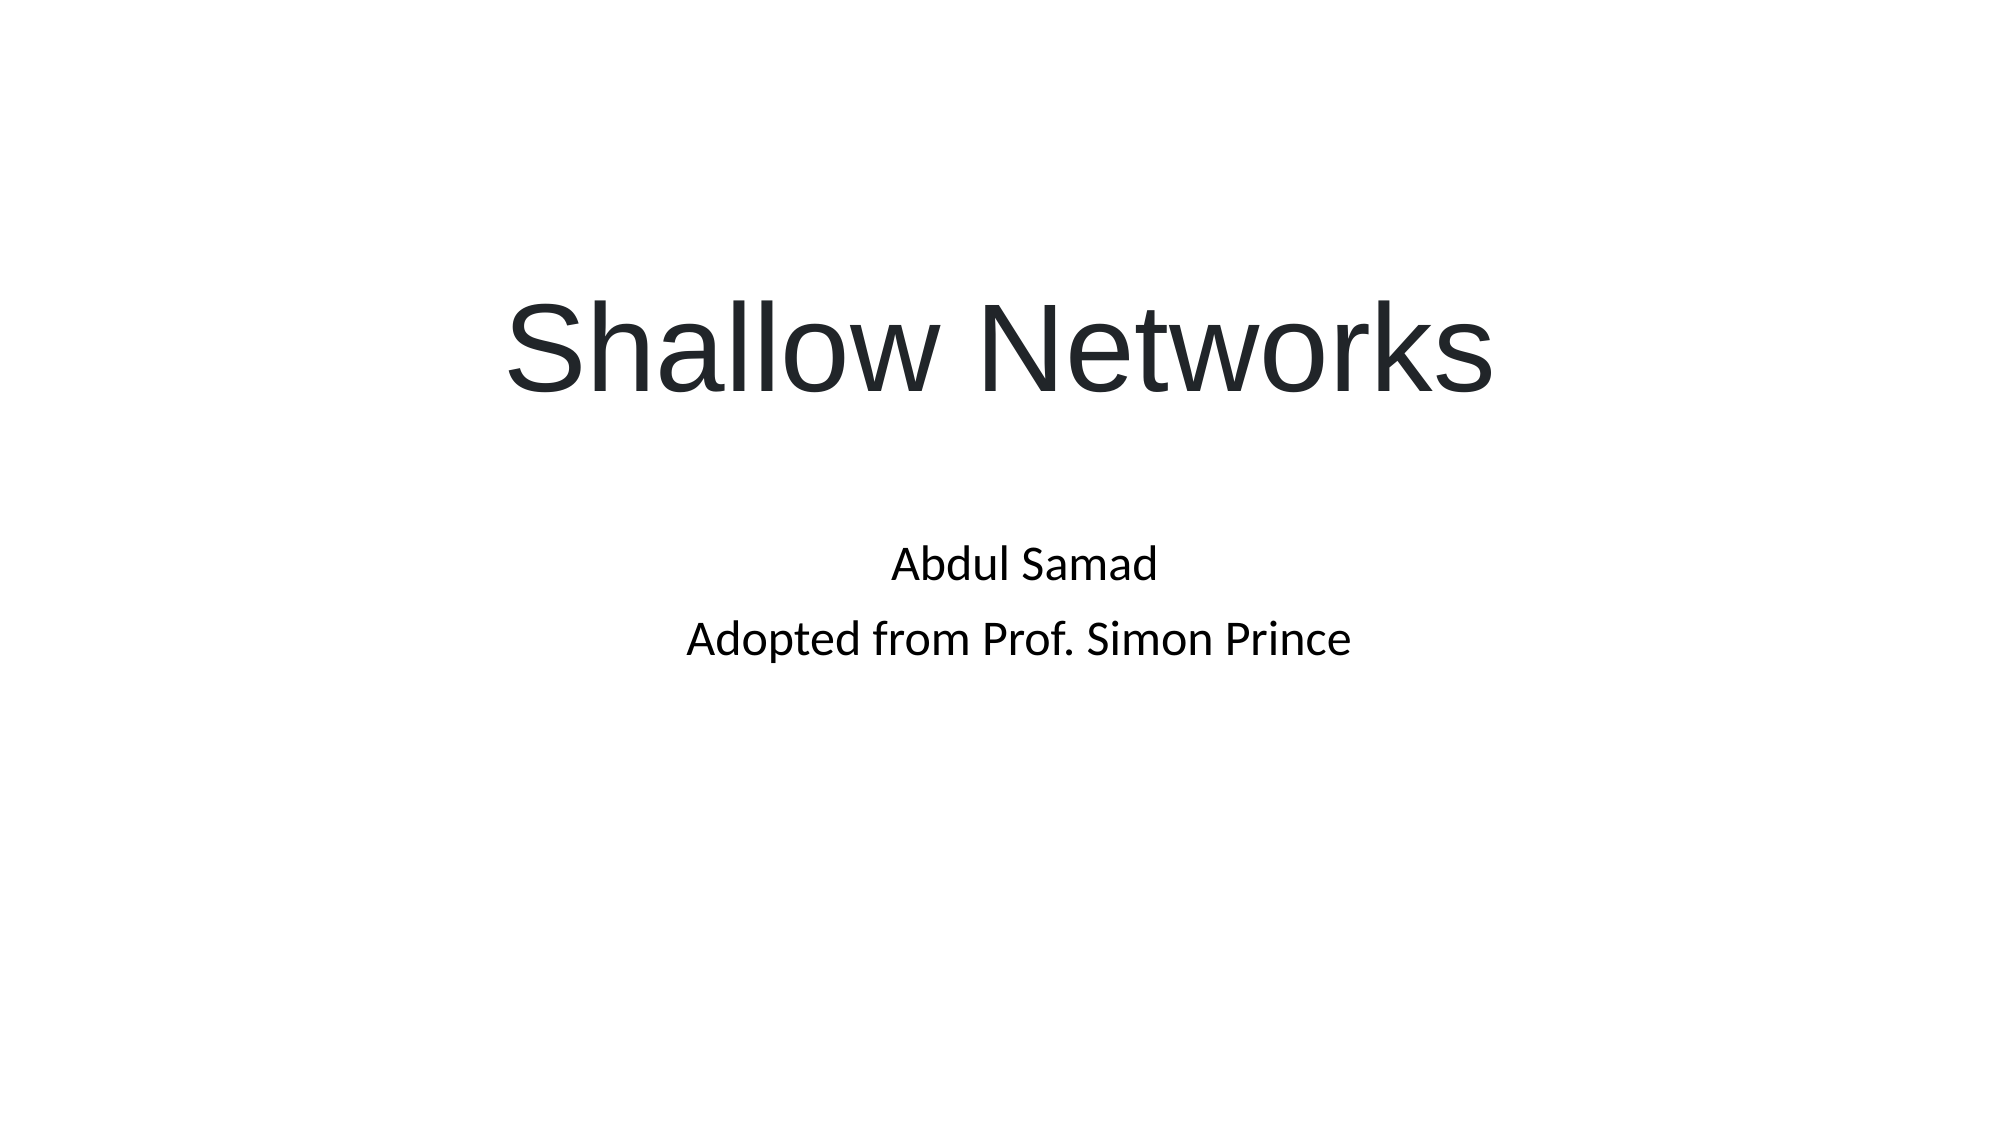

# Shallow Networks
Abdul Samad
Adopted from Prof. Simon Prince